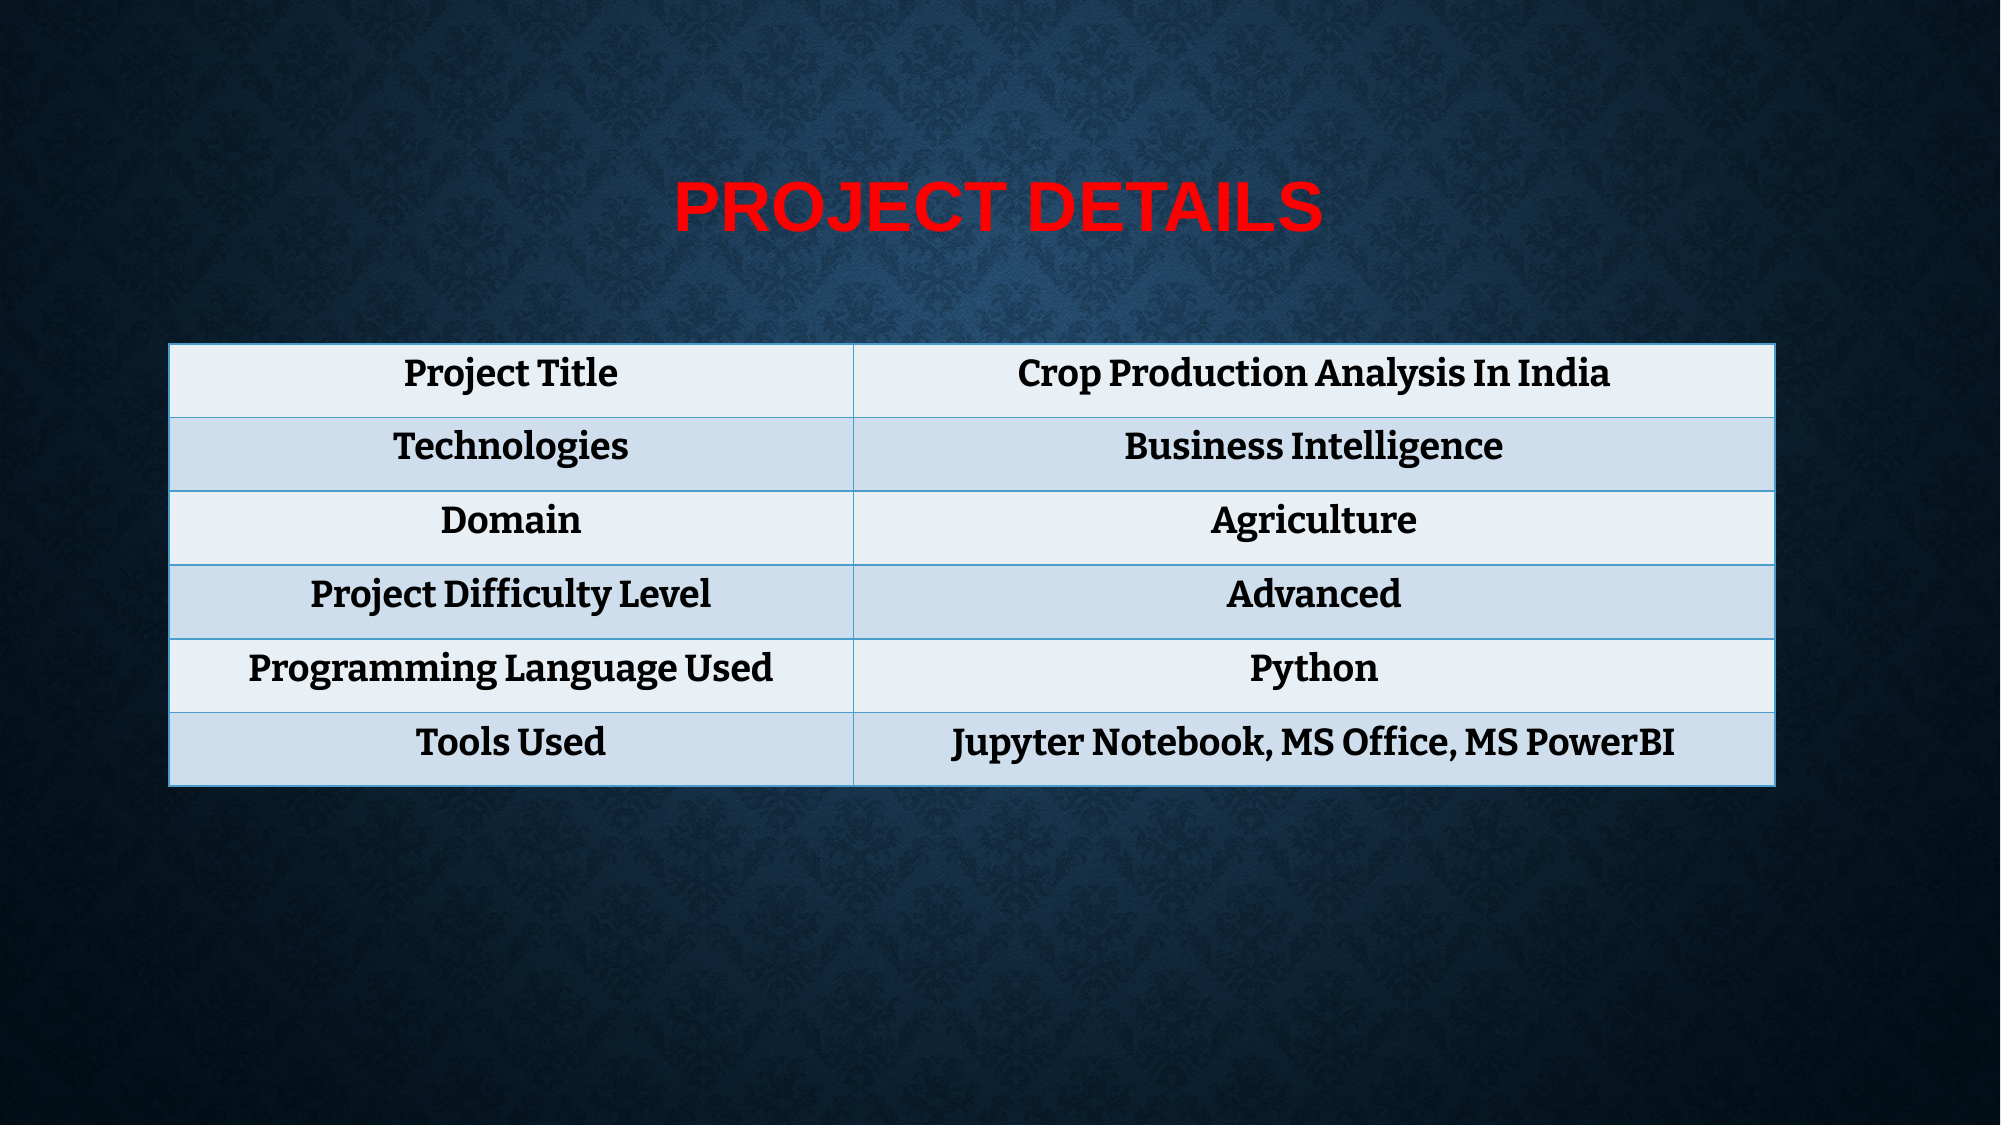

# Project DETAILS
| Project Title | Crop Production Analysis In India |
| --- | --- |
| Technologies | Business Intelligence |
| Domain | Agriculture |
| Project Difficulty Level | Advanced |
| Programming Language Used | Python |
| Tools Used | Jupyter Notebook, MS Office, MS PowerBI |